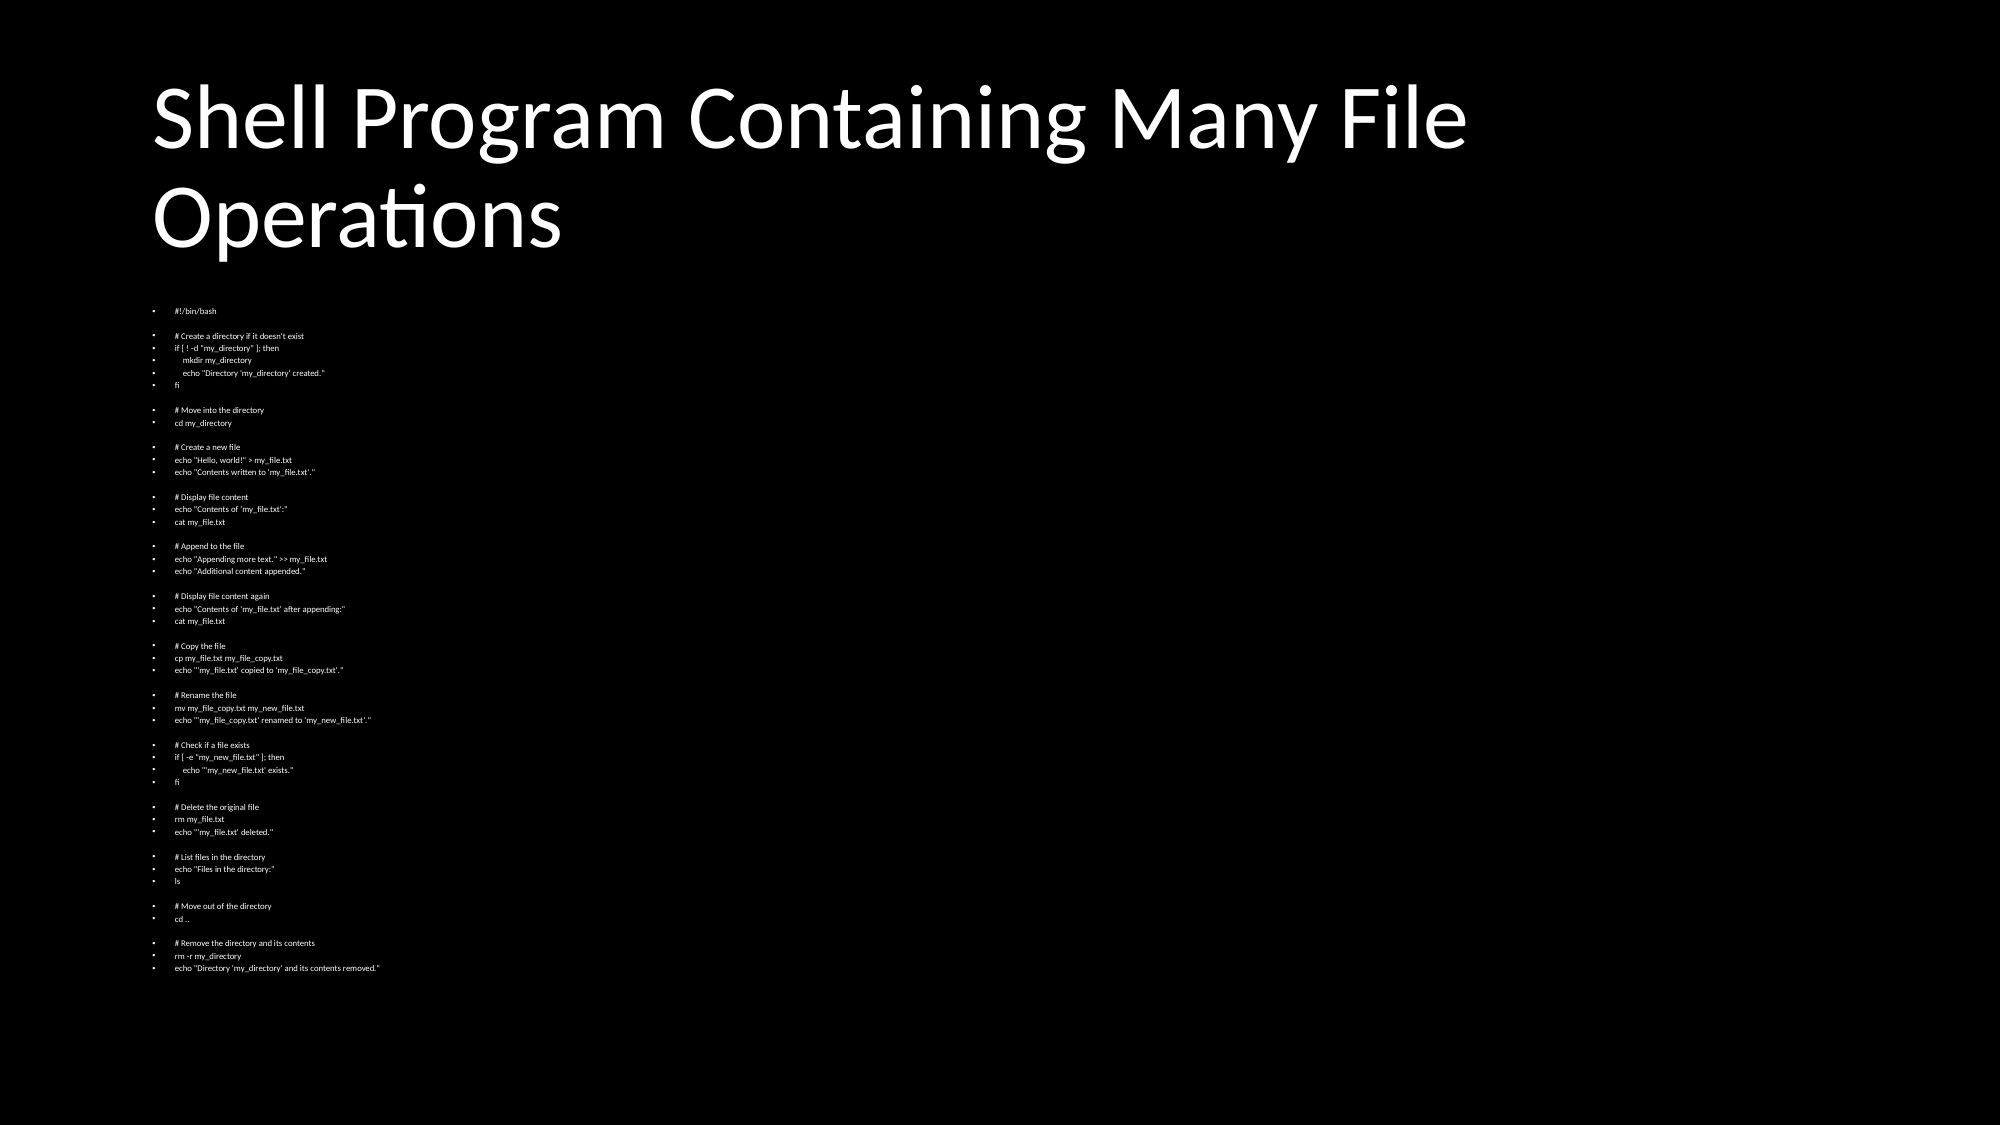

# Shell Program Containing Many File Operations
#!/bin/bash

# Create a directory if it doesn't exist
if [ ! -d "my_directory" ]; then
    mkdir my_directory
    echo "Directory 'my_directory' created."
fi

# Move into the directory
cd my_directory

# Create a new file
echo "Hello, world!" > my_file.txt
echo "Contents written to 'my_file.txt'."

# Display file content
echo "Contents of 'my_file.txt':"
cat my_file.txt

# Append to the file
echo "Appending more text." >> my_file.txt
echo "Additional content appended."

# Display file content again
echo "Contents of 'my_file.txt' after appending:"
cat my_file.txt

# Copy the file
cp my_file.txt my_file_copy.txt
echo "'my_file.txt' copied to 'my_file_copy.txt'."

# Rename the file
mv my_file_copy.txt my_new_file.txt
echo "'my_file_copy.txt' renamed to 'my_new_file.txt'."

# Check if a file exists
if [ -e "my_new_file.txt" ]; then
    echo "'my_new_file.txt' exists."
fi

# Delete the original file
rm my_file.txt
echo "'my_file.txt' deleted."

# List files in the directory
echo "Files in the directory:"
ls

# Move out of the directory
cd ..

# Remove the directory and its contents
rm -r my_directory
echo "Directory 'my_directory' and its contents removed."